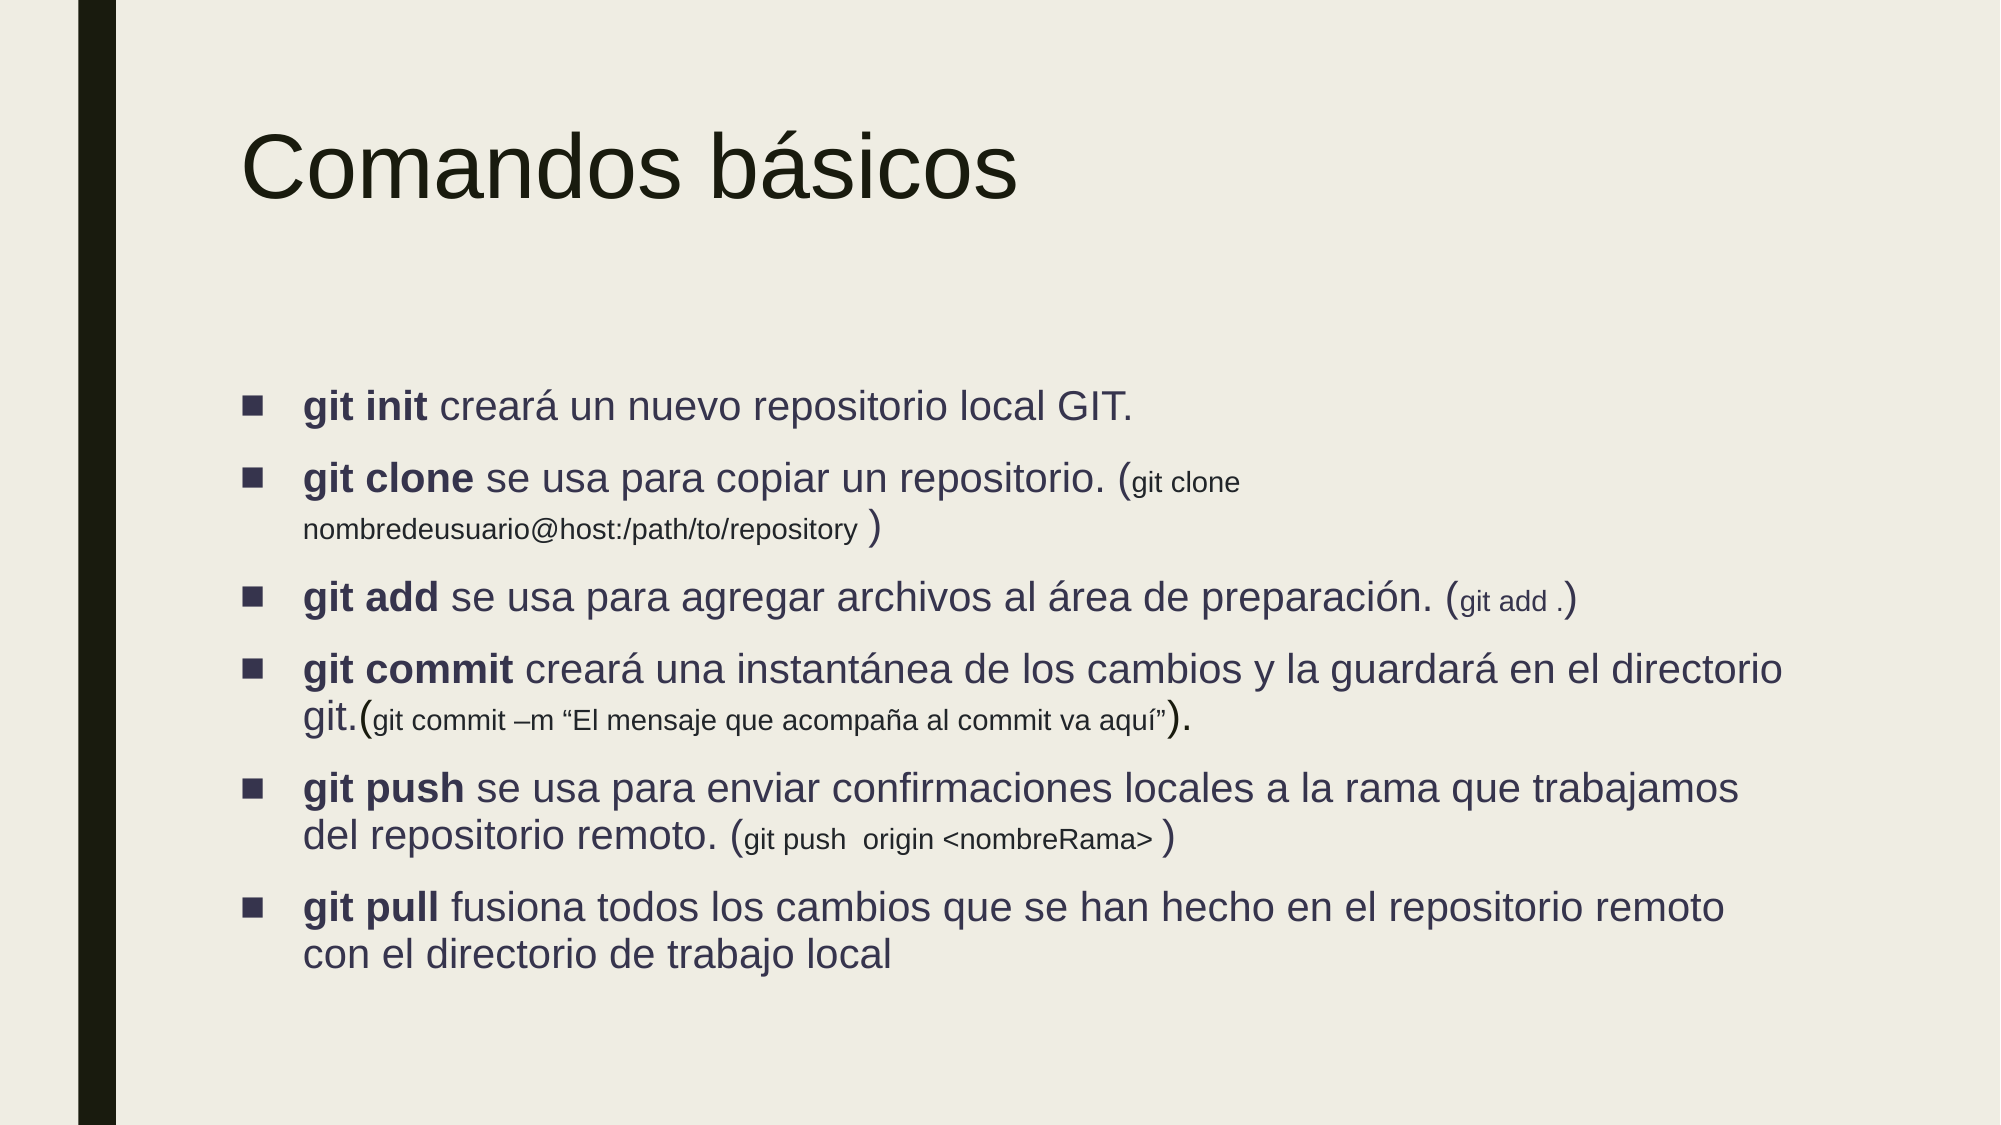

# Comandos básicos
git init creará un nuevo repositorio local GIT.
git clone se usa para copiar un repositorio. (git clone nombredeusuario@host:/path/to/repository )
git add se usa para agregar archivos al área de preparación. (git add .)
git commit creará una instantánea de los cambios y la guardará en el directorio git.(git commit –m “El mensaje que acompaña al commit va aquí”).
git push se usa para enviar confirmaciones locales a la rama que trabajamos del repositorio remoto. (git push  origin <nombreRama> )
git pull fusiona todos los cambios que se han hecho en el repositorio remoto con el directorio de trabajo local